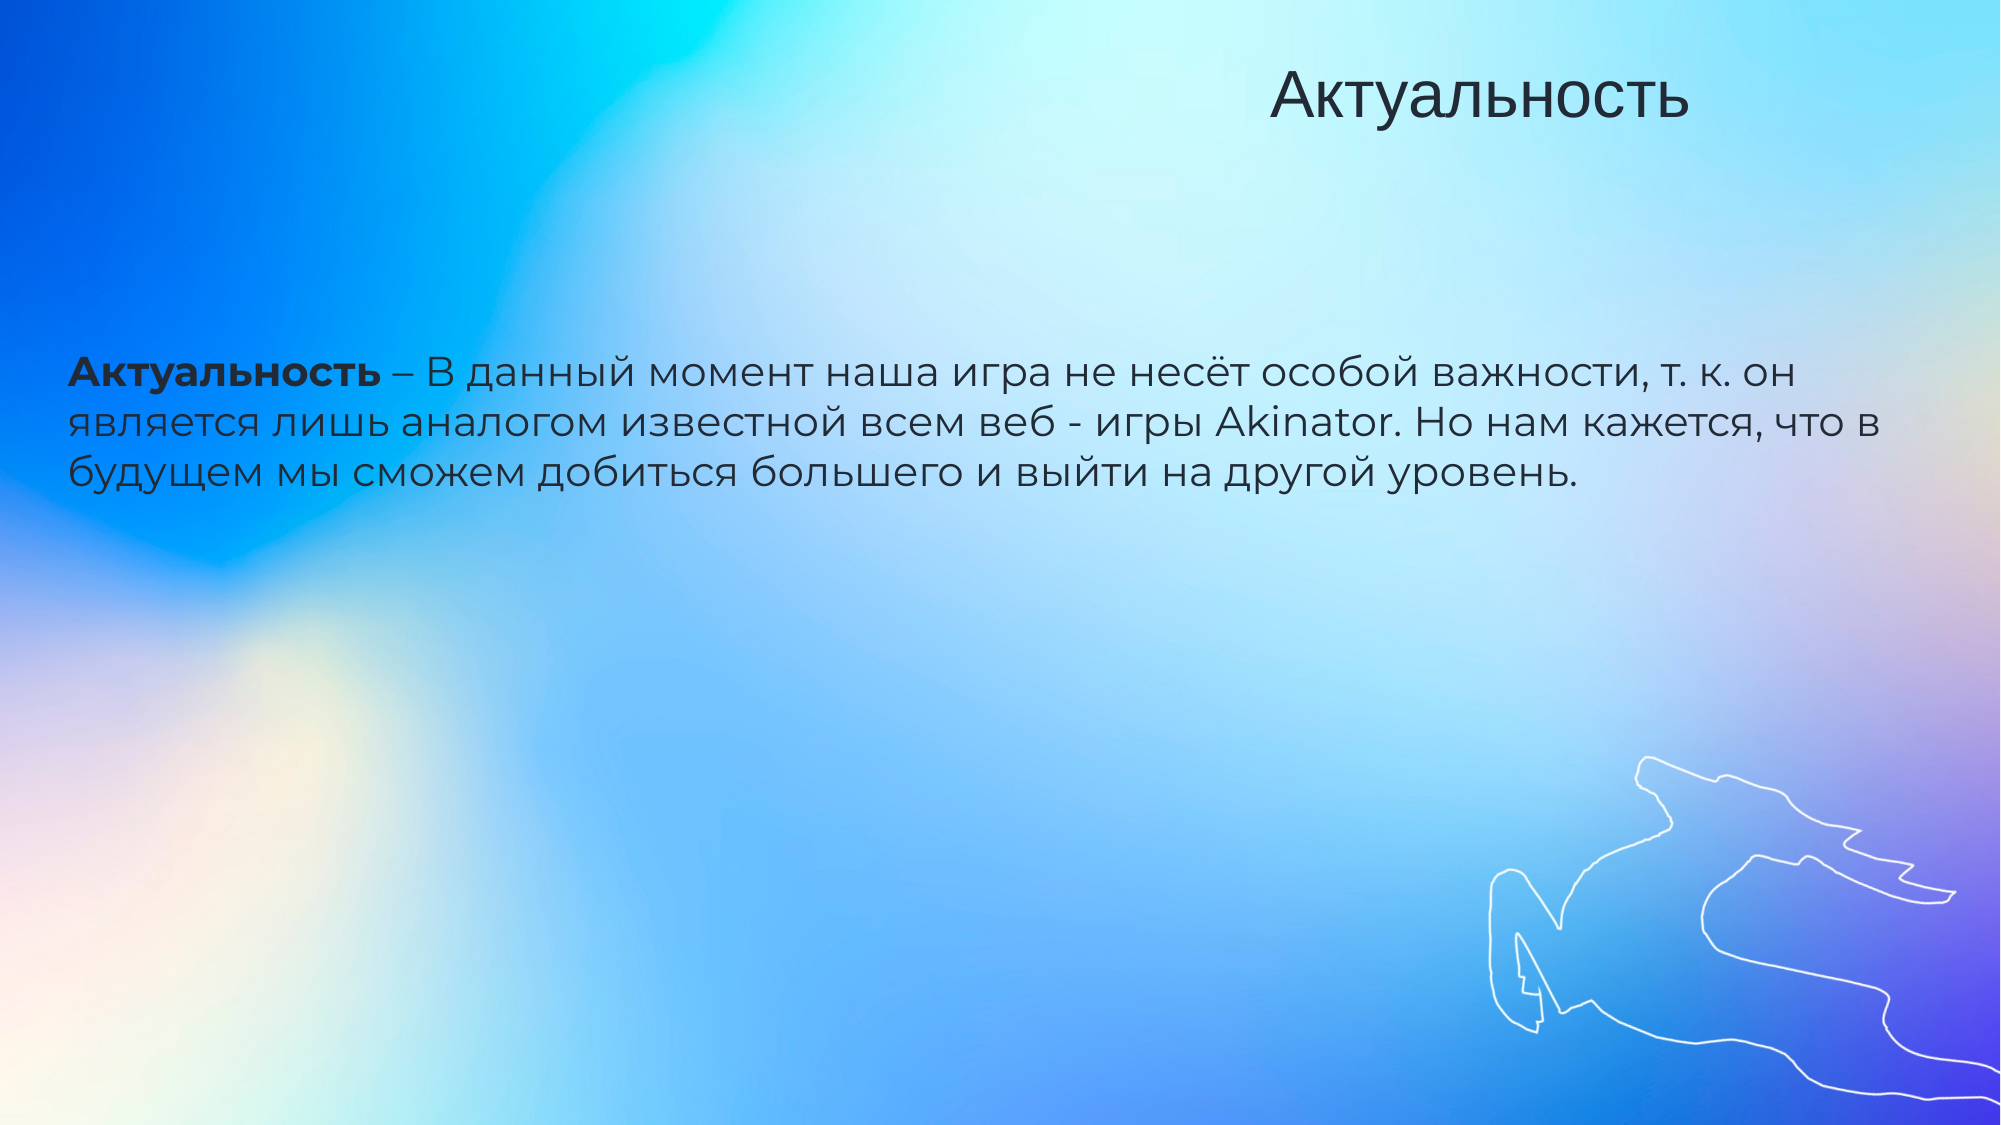

Актуальность
Актуальность – В данный момент наша игра не несёт особой важности, т. к. он является лишь аналогом известной всем веб - игры Akinator. Но нам кажется, что в будущем мы сможем добиться большего и выйти на другой уровень.